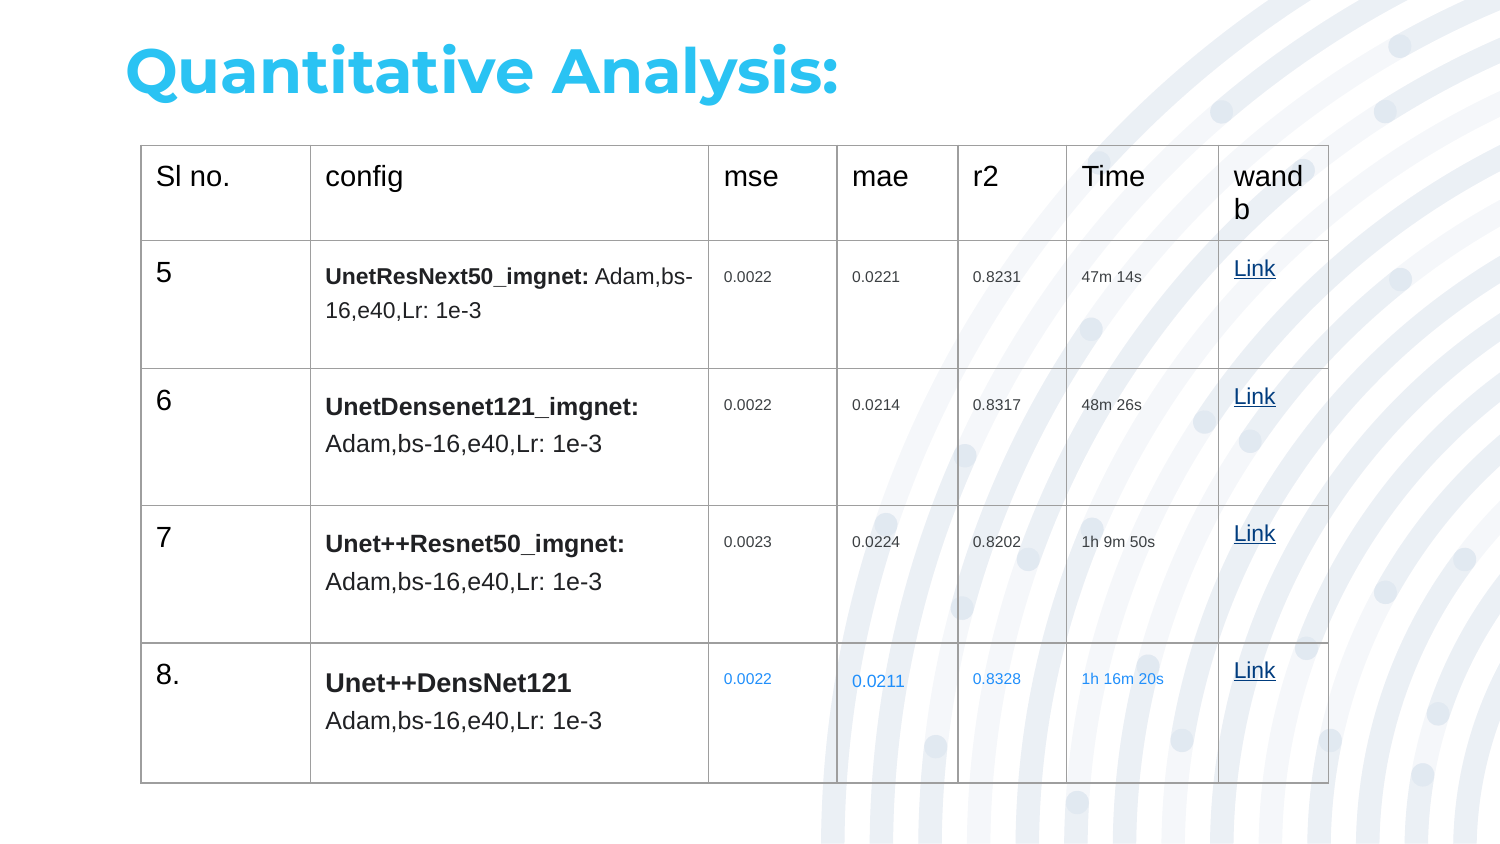

# Quantitative Analysis:
| Sl no. | config | mse | mae | r2 | Time | wandb |
| --- | --- | --- | --- | --- | --- | --- |
| 5 | UnetResNext50\_imgnet: Adam,bs-16,e40,Lr: 1e-3 | 0.0022 | 0.0221 | 0.8231 | 47m 14s | Link |
| 6 | UnetDensenet121\_imgnet: Adam,bs-16,e40,Lr: 1e-3 | 0.0022 | 0.0214 | 0.8317 | 48m 26s | Link |
| 7 | Unet++Resnet50\_imgnet: Adam,bs-16,e40,Lr: 1e-3 | 0.0023 | 0.0224 | 0.8202 | 1h 9m 50s | Link |
| 8. | Unet++DensNet121 Adam,bs-16,e40,Lr: 1e-3 | 0.0022 | 0.0211 | 0.8328 | 1h 16m 20s | Link |